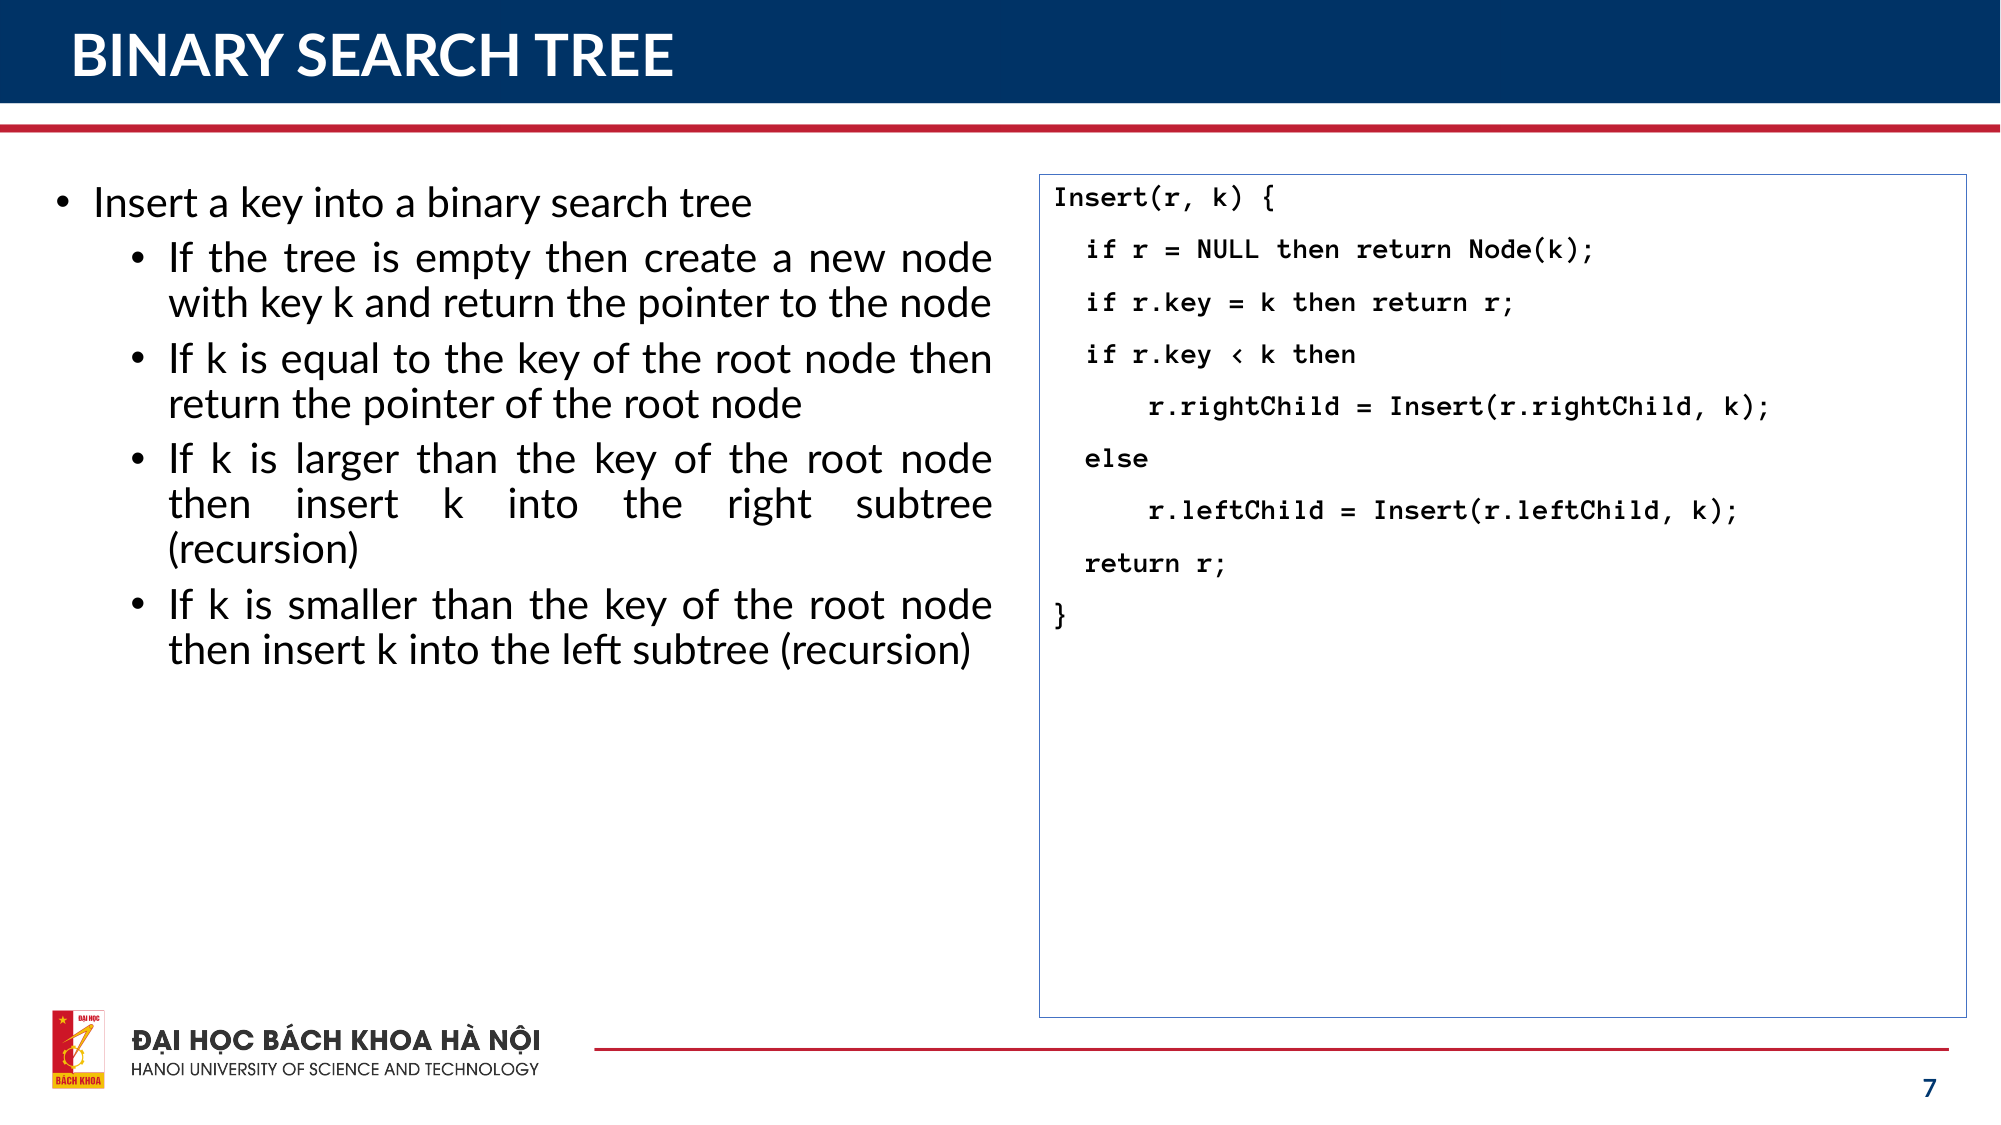

# BINARY SEARCH TREE
Insert a key into a binary search tree
If the tree is empty then create a new node with key k and return the pointer to the node
If k is equal to the key of the root node then return the pointer of the root node
If k is larger than the key of the root node then insert k into the right subtree (recursion)
If k is smaller than the key of the root node then insert k into the left subtree (recursion)
Insert(r, k) {
  if r = NULL then return Node(k);
  if r.key = k then return r;
  if r.key < k then
      r.rightChild = Insert(r.rightChild, k);
  else
      r.leftChild = Insert(r.leftChild, k);
  return r;
}
7